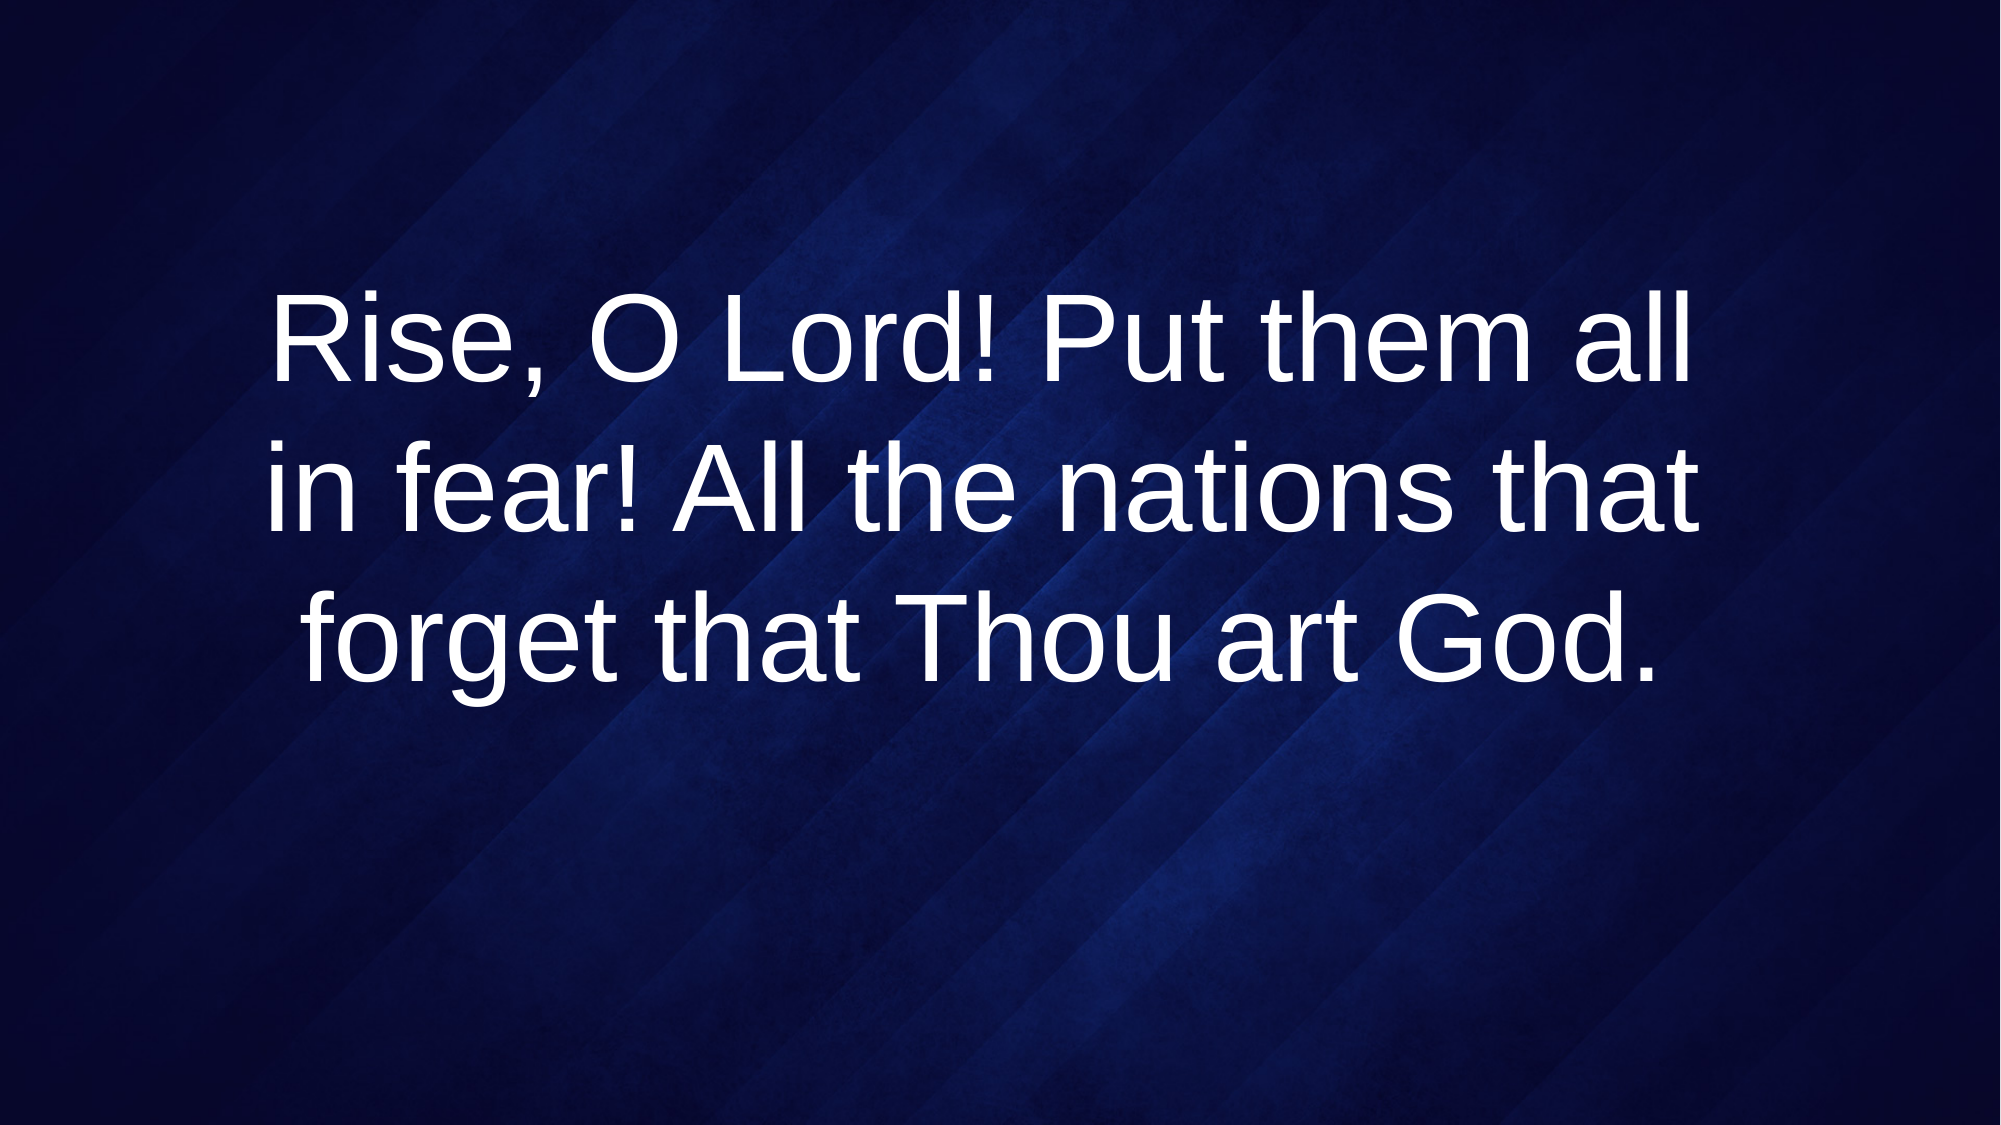

# Rise, O Lord! Put them all in fear! All the nations that forget that Thou art God.